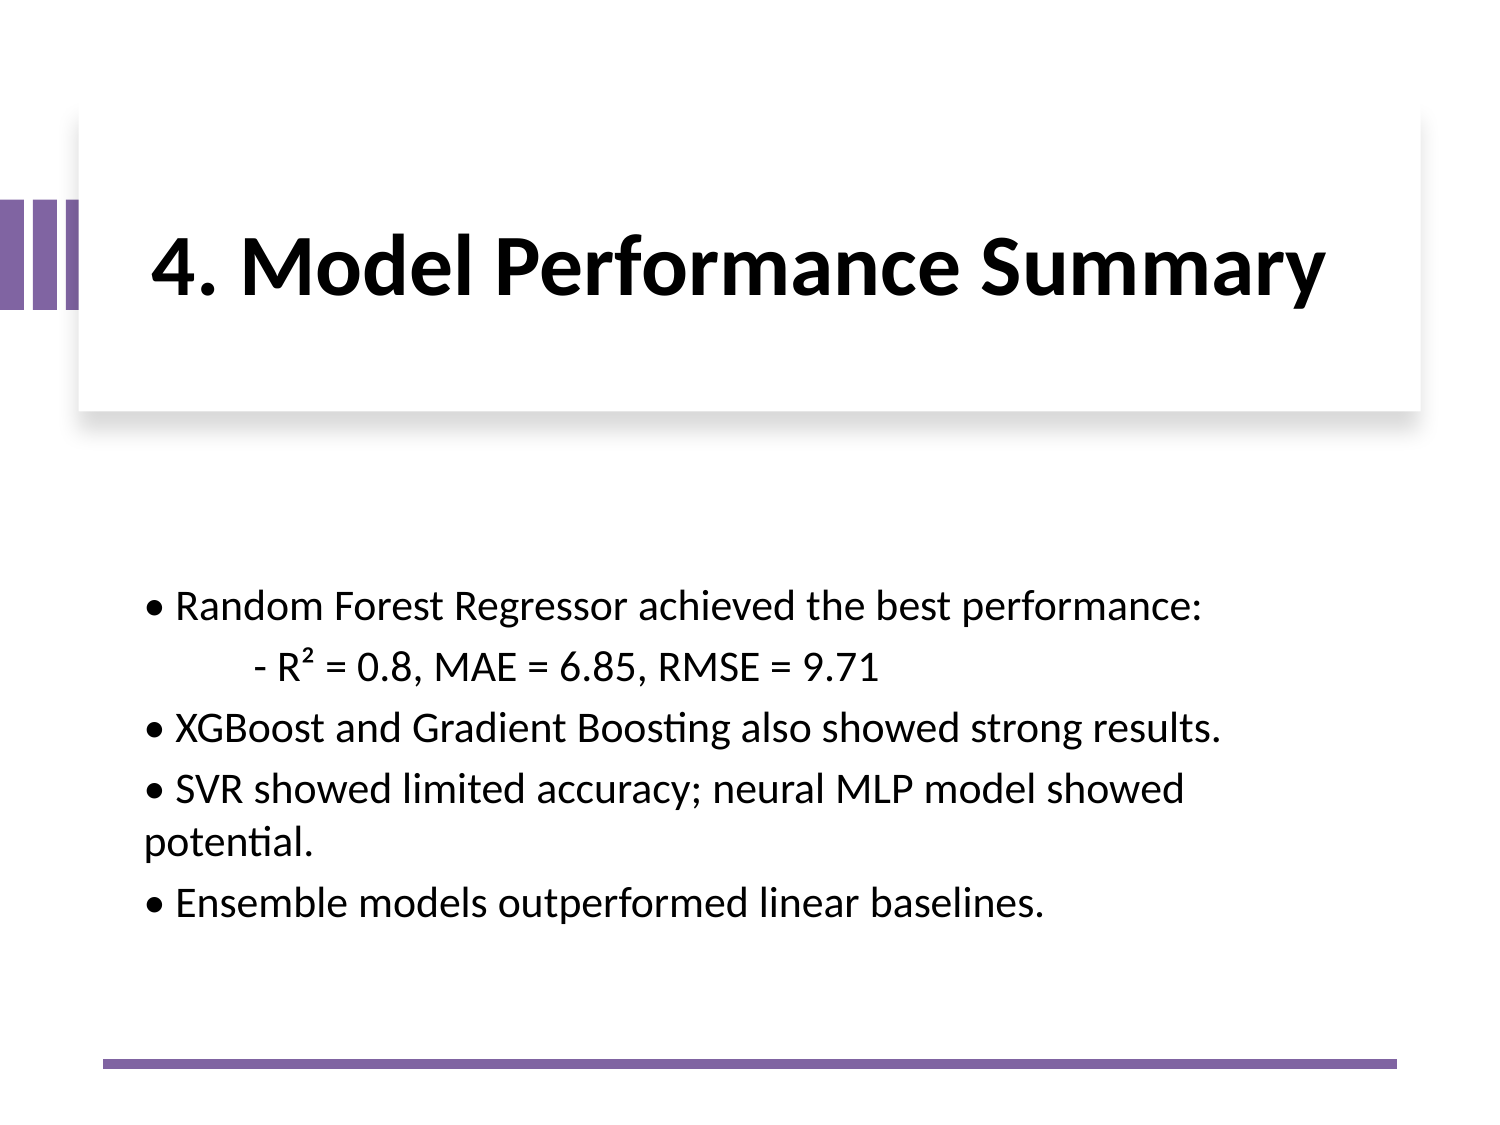

# 4. Model Performance Summary

• Random Forest Regressor achieved the best performance:
           - R² = 0.8, MAE = 6.85, RMSE = 9.71
• XGBoost and Gradient Boosting also showed strong results.
• SVR showed limited accuracy; neural MLP model showed potential.
• Ensemble models outperformed linear baselines.